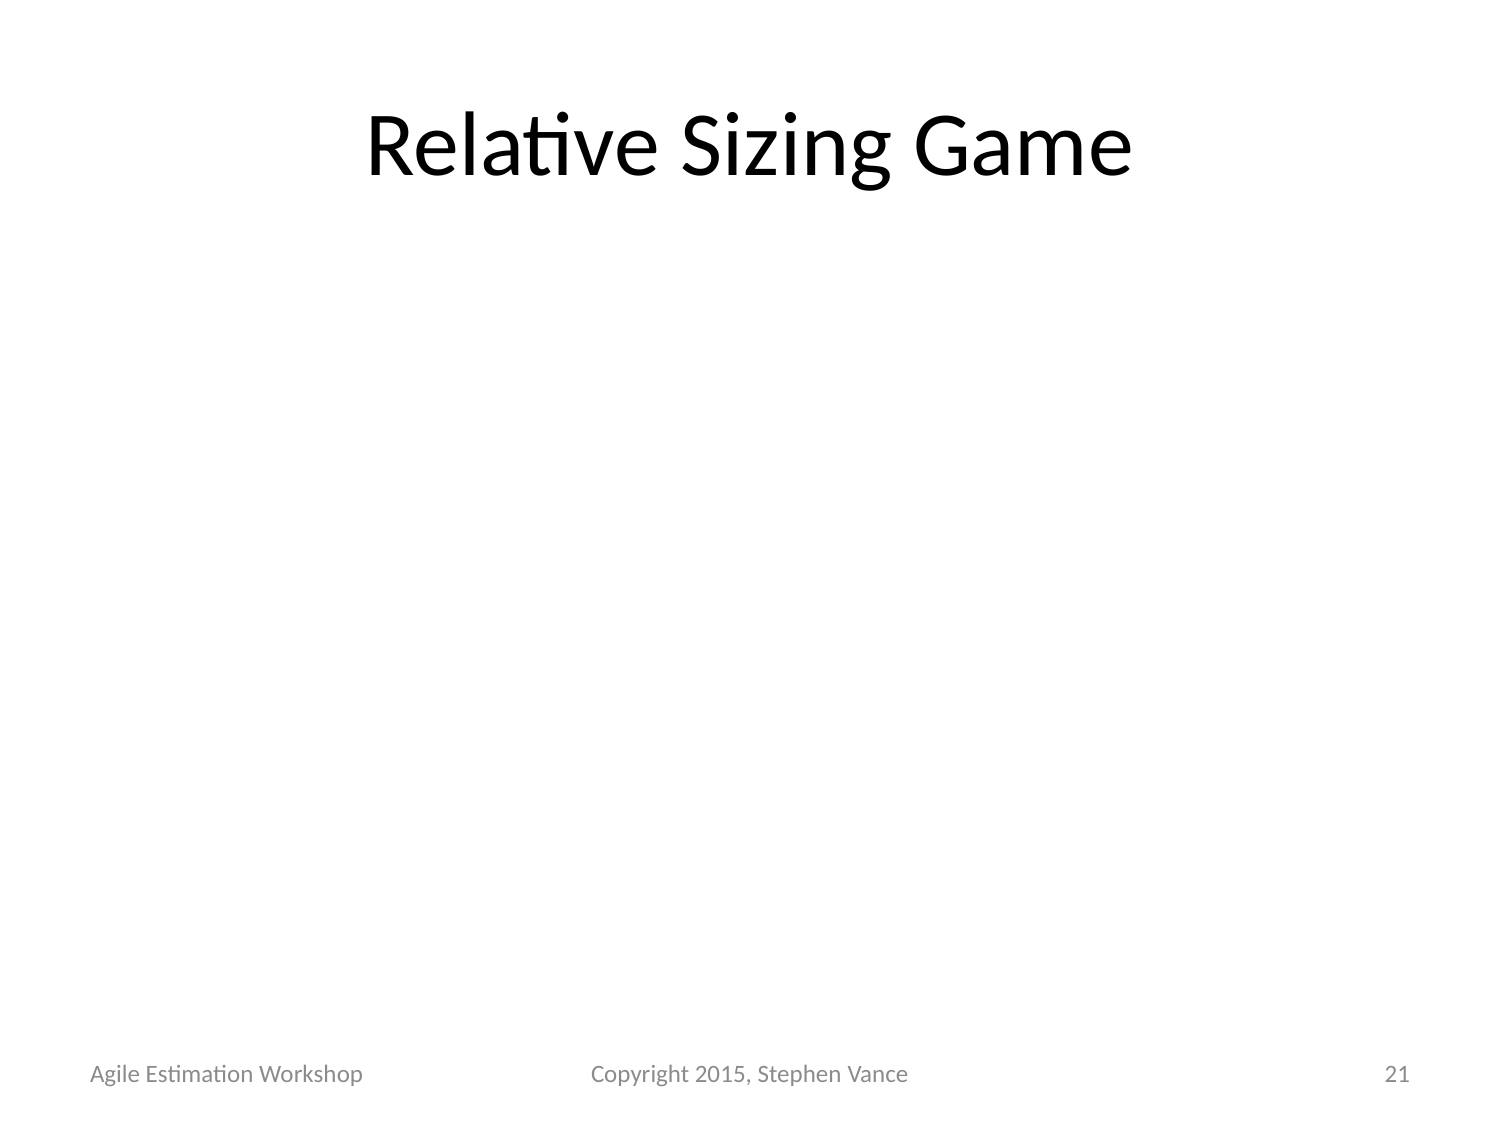

# Relative Sizing Game
Agile Estimation Workshop
Copyright 2015, Stephen Vance
21